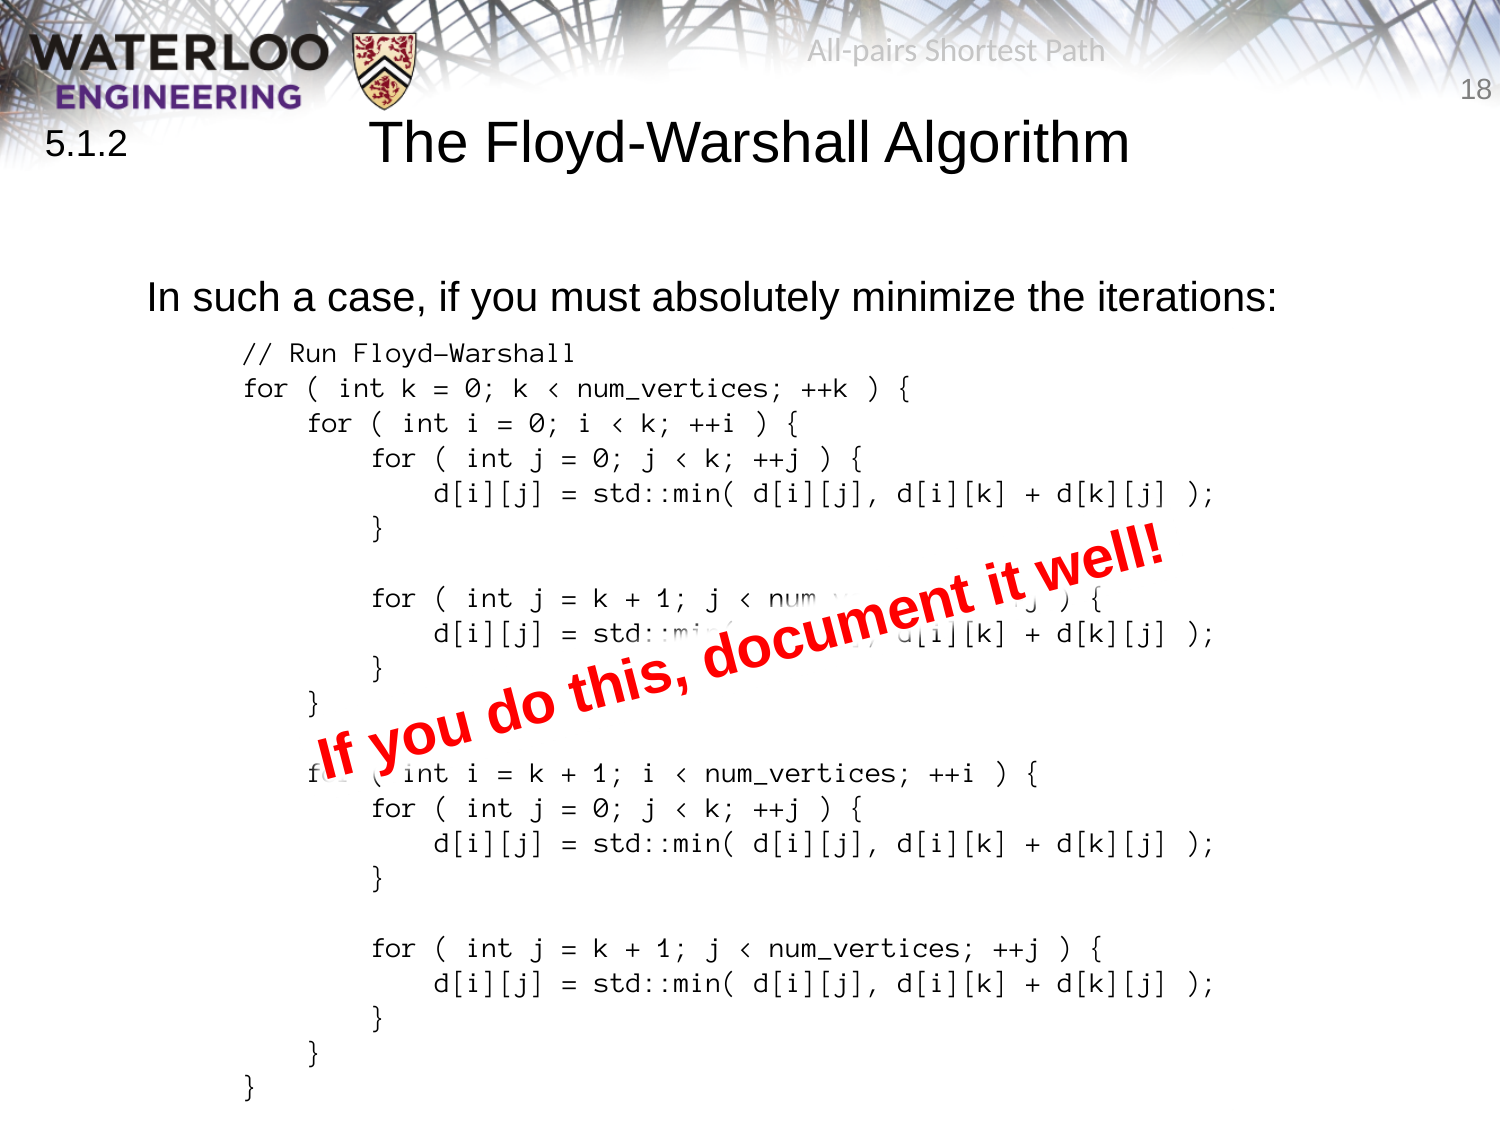

All-pairs Shortest Path
# The Floyd-Warshall Algorithm
5.1.2
	In such a case, if you must absolutely minimize the iterations:
// Run Floyd-Warshall
for ( int k = 0; k < num_vertices; ++k ) {
    for ( int i = 0; i < k; ++i ) {
        for ( int j = 0; j < k; ++j ) {
            d[i][j] = std::min( d[i][j], d[i][k] + d[k][j] );
        }

        for ( int j = k + 1; j < num_vertices; ++j ) {
            d[i][j] = std::min( d[i][j], d[i][k] + d[k][j] );
        }
    }

    for ( int i = k + 1; i < num_vertices; ++i ) {
        for ( int j = 0; j < k; ++j ) {
            d[i][j] = std::min( d[i][j], d[i][k] + d[k][j] );
        }

        for ( int j = k + 1; j < num_vertices; ++j ) {
            d[i][j] = std::min( d[i][j], d[i][k] + d[k][j] );
        }
    }
}
If you do this, document it well!